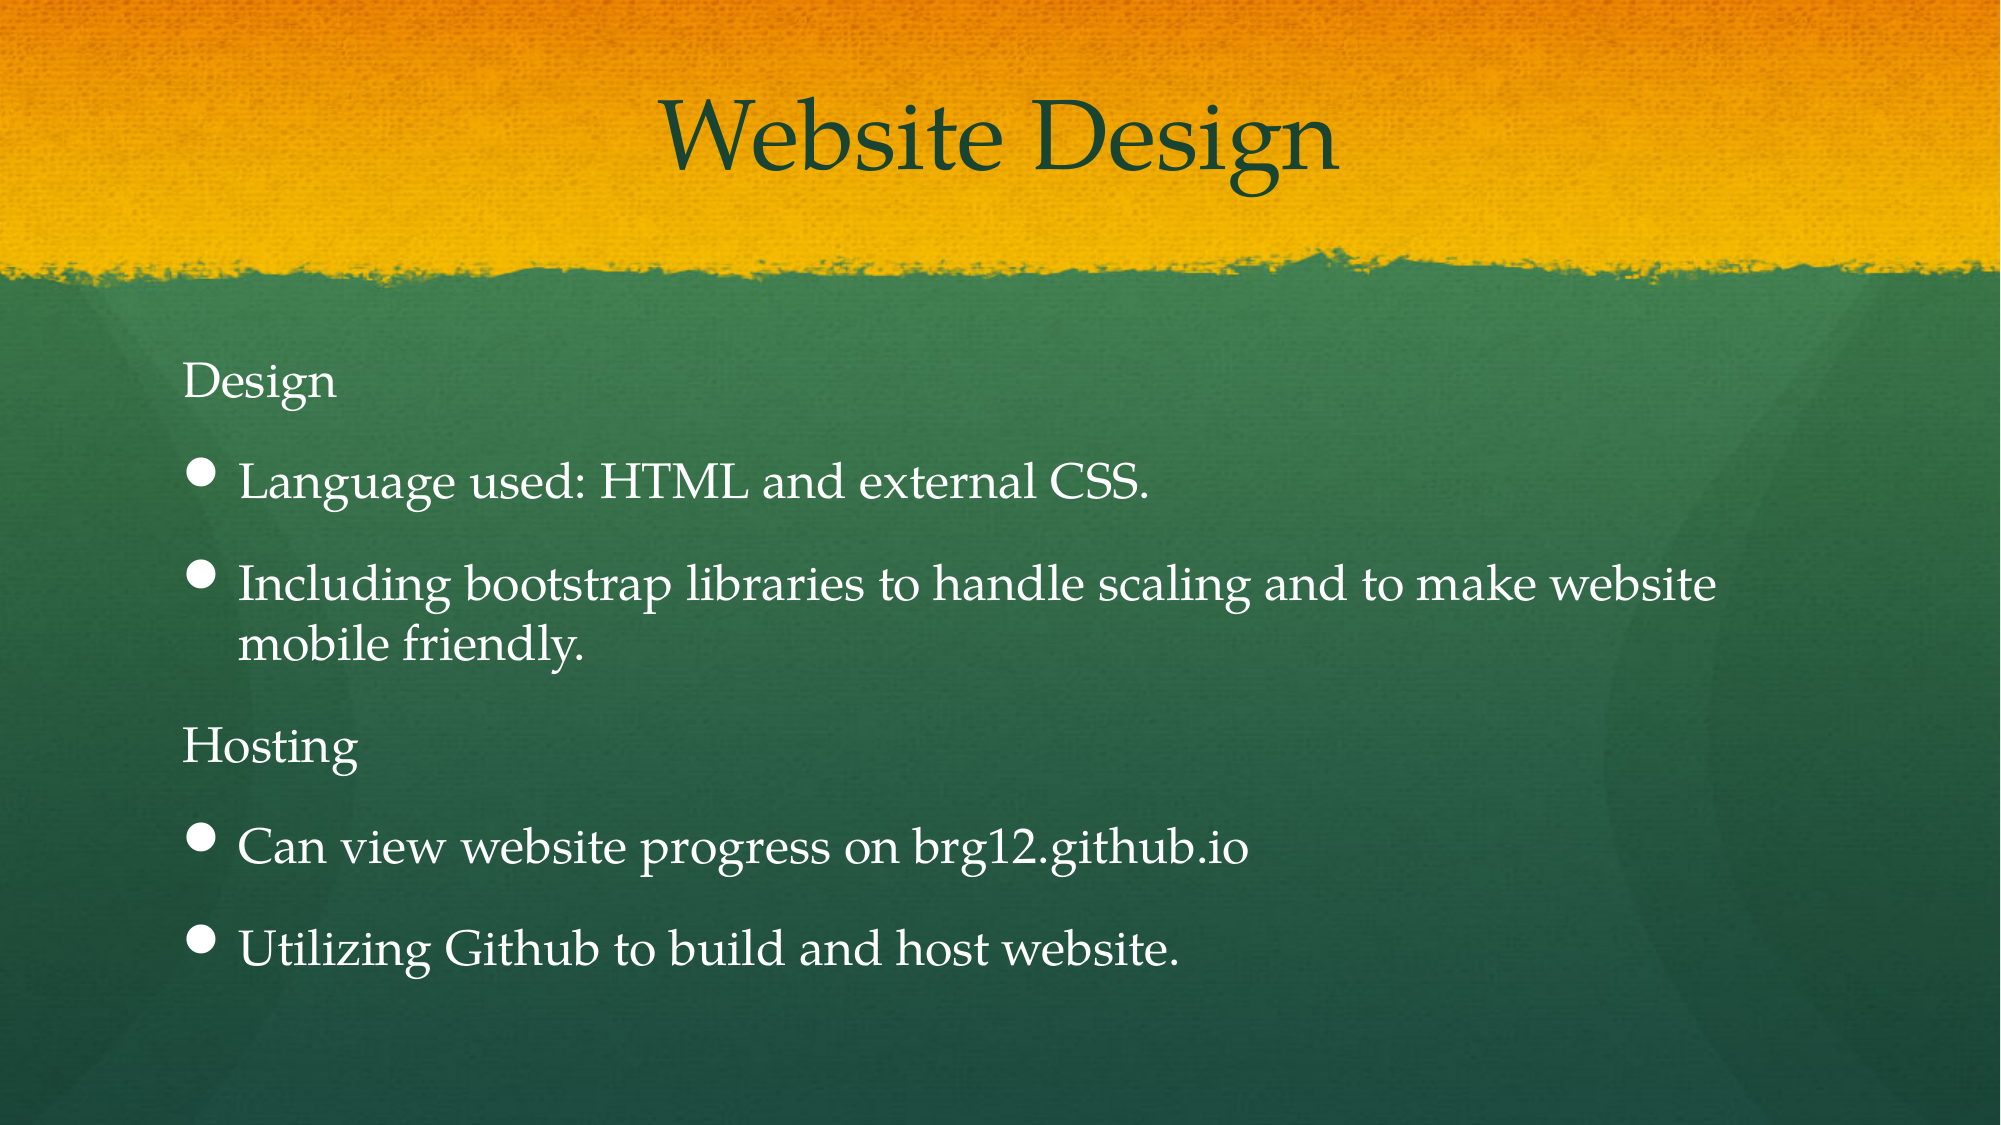

# Website Design
Design
Language used: HTML and external CSS.
Including bootstrap libraries to handle scaling and to make website mobile friendly.
Hosting
Can view website progress on brg12.github.io
Utilizing Github to build and host website.